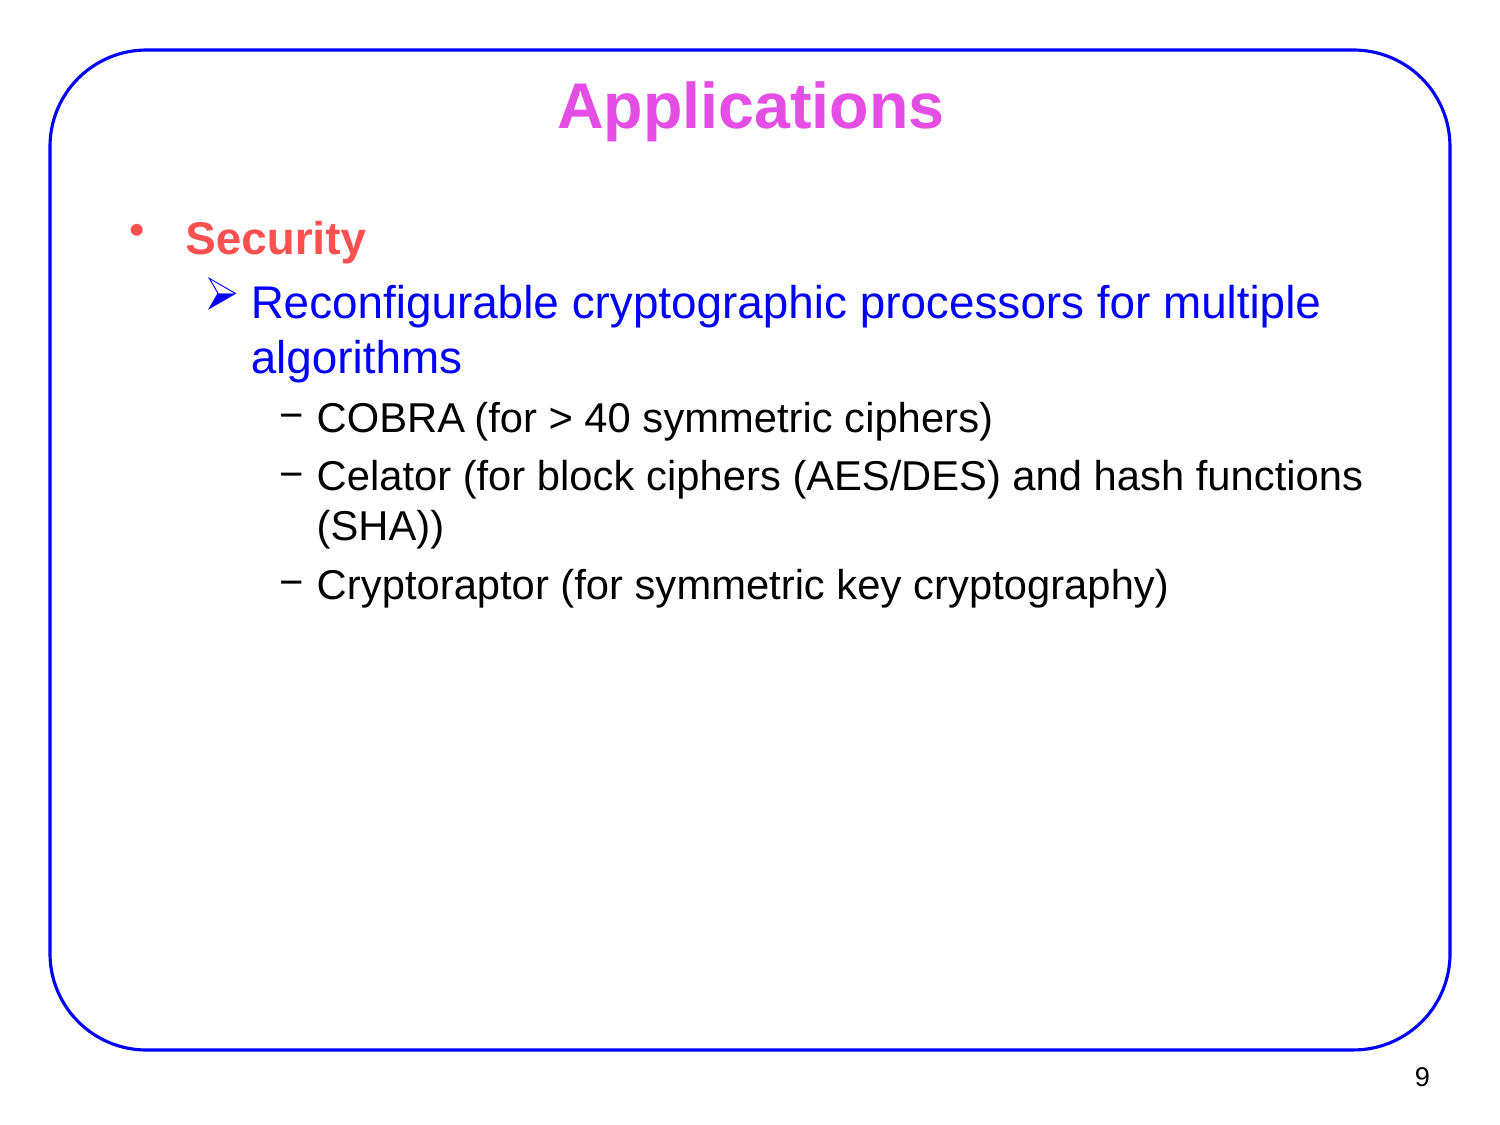

# Applications
Security
Reconfigurable cryptographic processors for multiple algorithms
COBRA (for > 40 symmetric ciphers)
Celator (for block ciphers (AES/DES) and hash functions (SHA))
Cryptoraptor (for symmetric key cryptography)

9